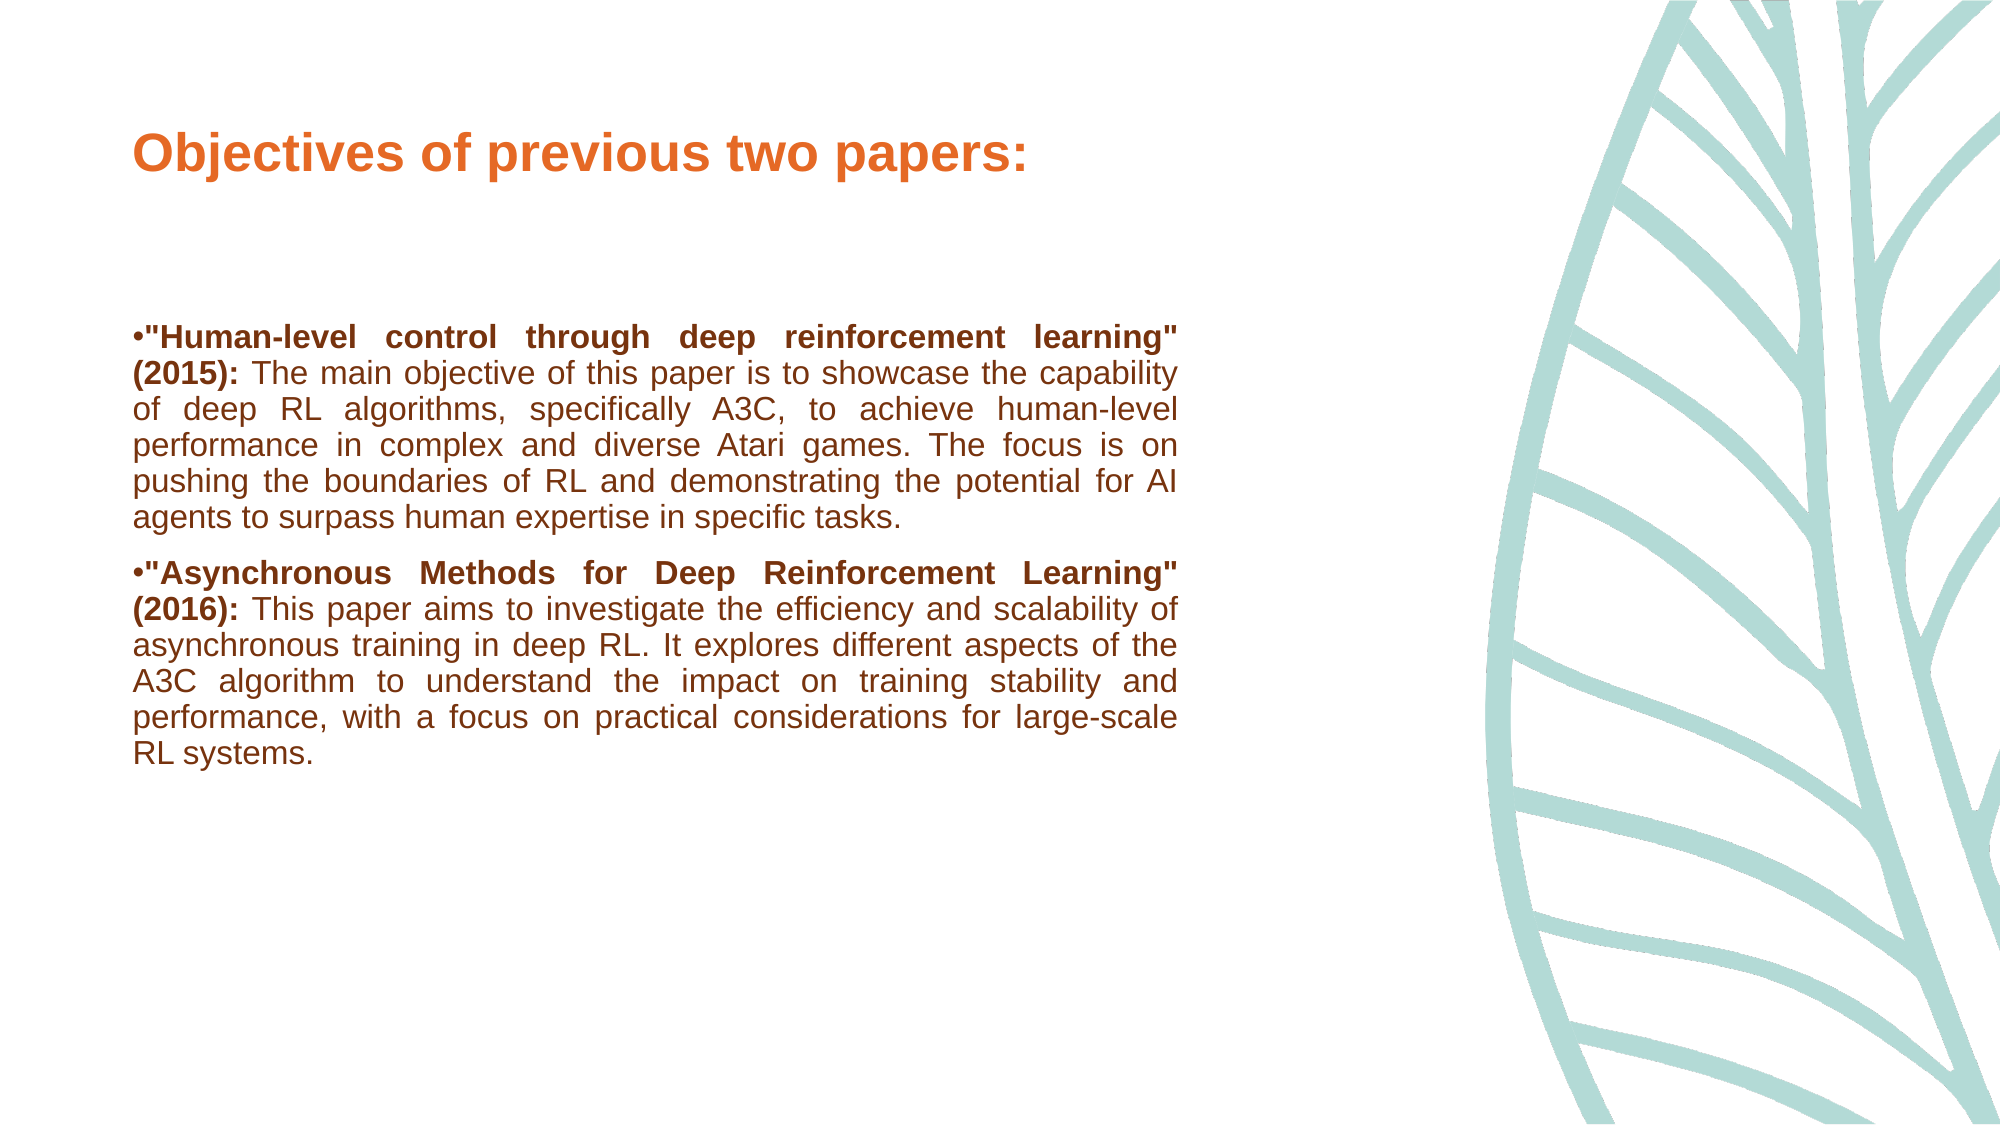

# Objectives of previous two papers:
"Human-level control through deep reinforcement learning" (2015): The main objective of this paper is to showcase the capability of deep RL algorithms, specifically A3C, to achieve human-level performance in complex and diverse Atari games. The focus is on pushing the boundaries of RL and demonstrating the potential for AI agents to surpass human expertise in specific tasks.
"Asynchronous Methods for Deep Reinforcement Learning" (2016): This paper aims to investigate the efficiency and scalability of asynchronous training in deep RL. It explores different aspects of the A3C algorithm to understand the impact on training stability and performance, with a focus on practical considerations for large-scale RL systems.